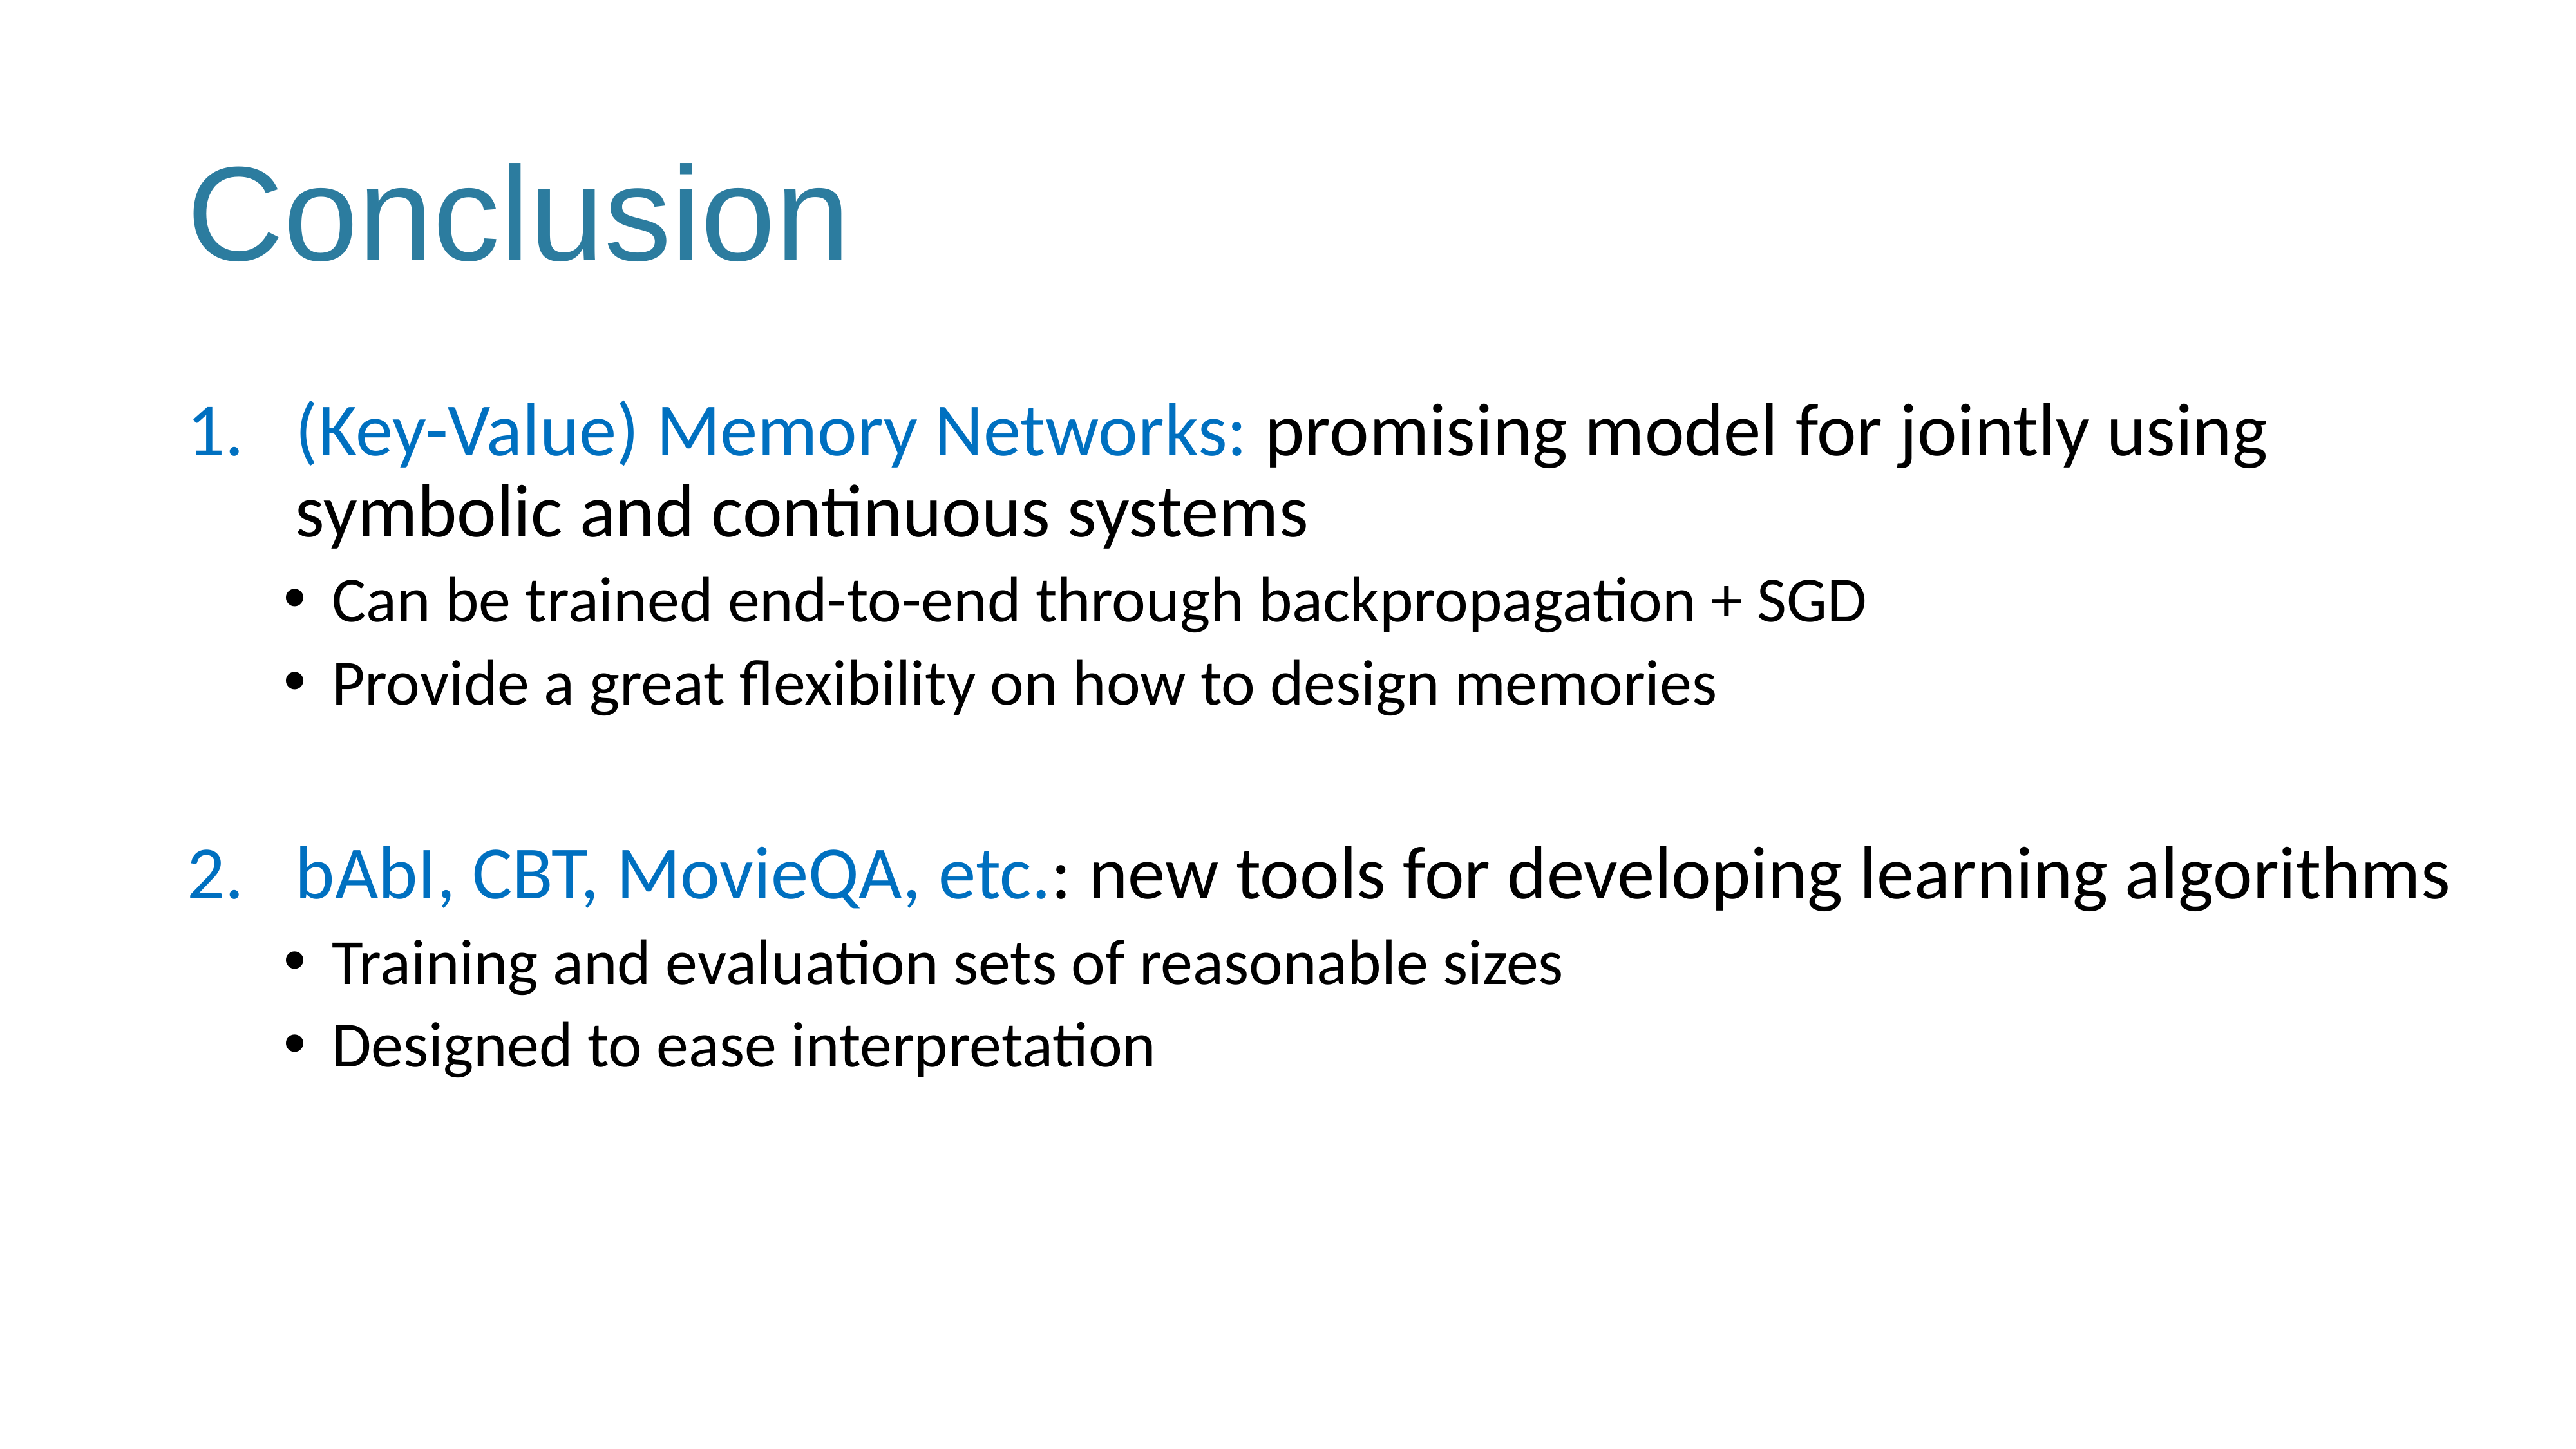

# Conclusion
(Key-Value) Memory Networks: promising model for jointly using symbolic and continuous systems
Can be trained end-to-end through backpropagation + SGD
Provide a great flexibility on how to design memories

bAbI, CBT, MovieQA, etc.: new tools for developing learning algorithms
Training and evaluation sets of reasonable sizes
Designed to ease interpretation